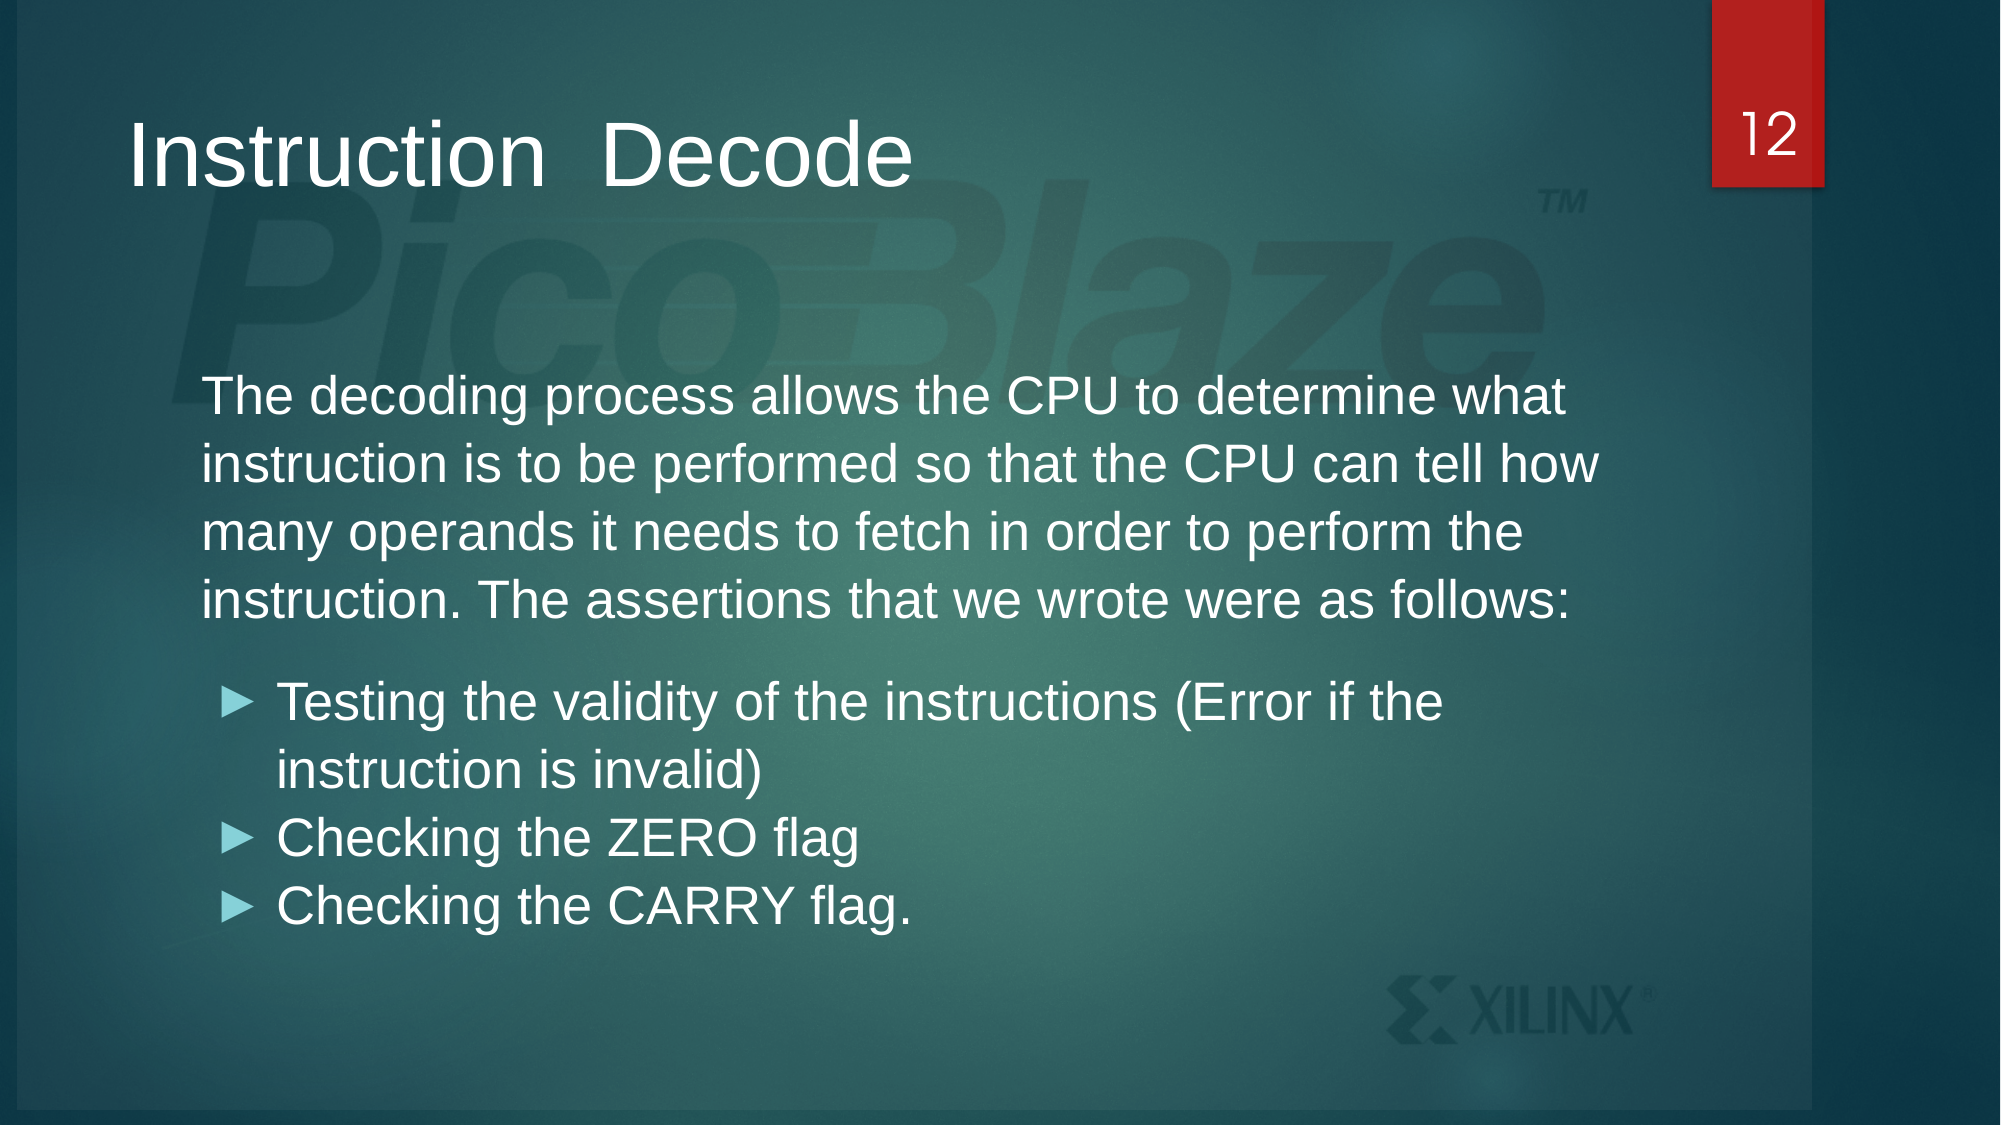

12
# Instruction  Decode
The decoding process allows the CPU to determine what instruction is to be performed so that the CPU can tell how many operands it needs to fetch in order to perform the instruction. The assertions that we wrote were as follows:
Testing the validity of the instructions (Error if the instruction is invalid)
Checking the ZERO flag
Checking the CARRY flag.